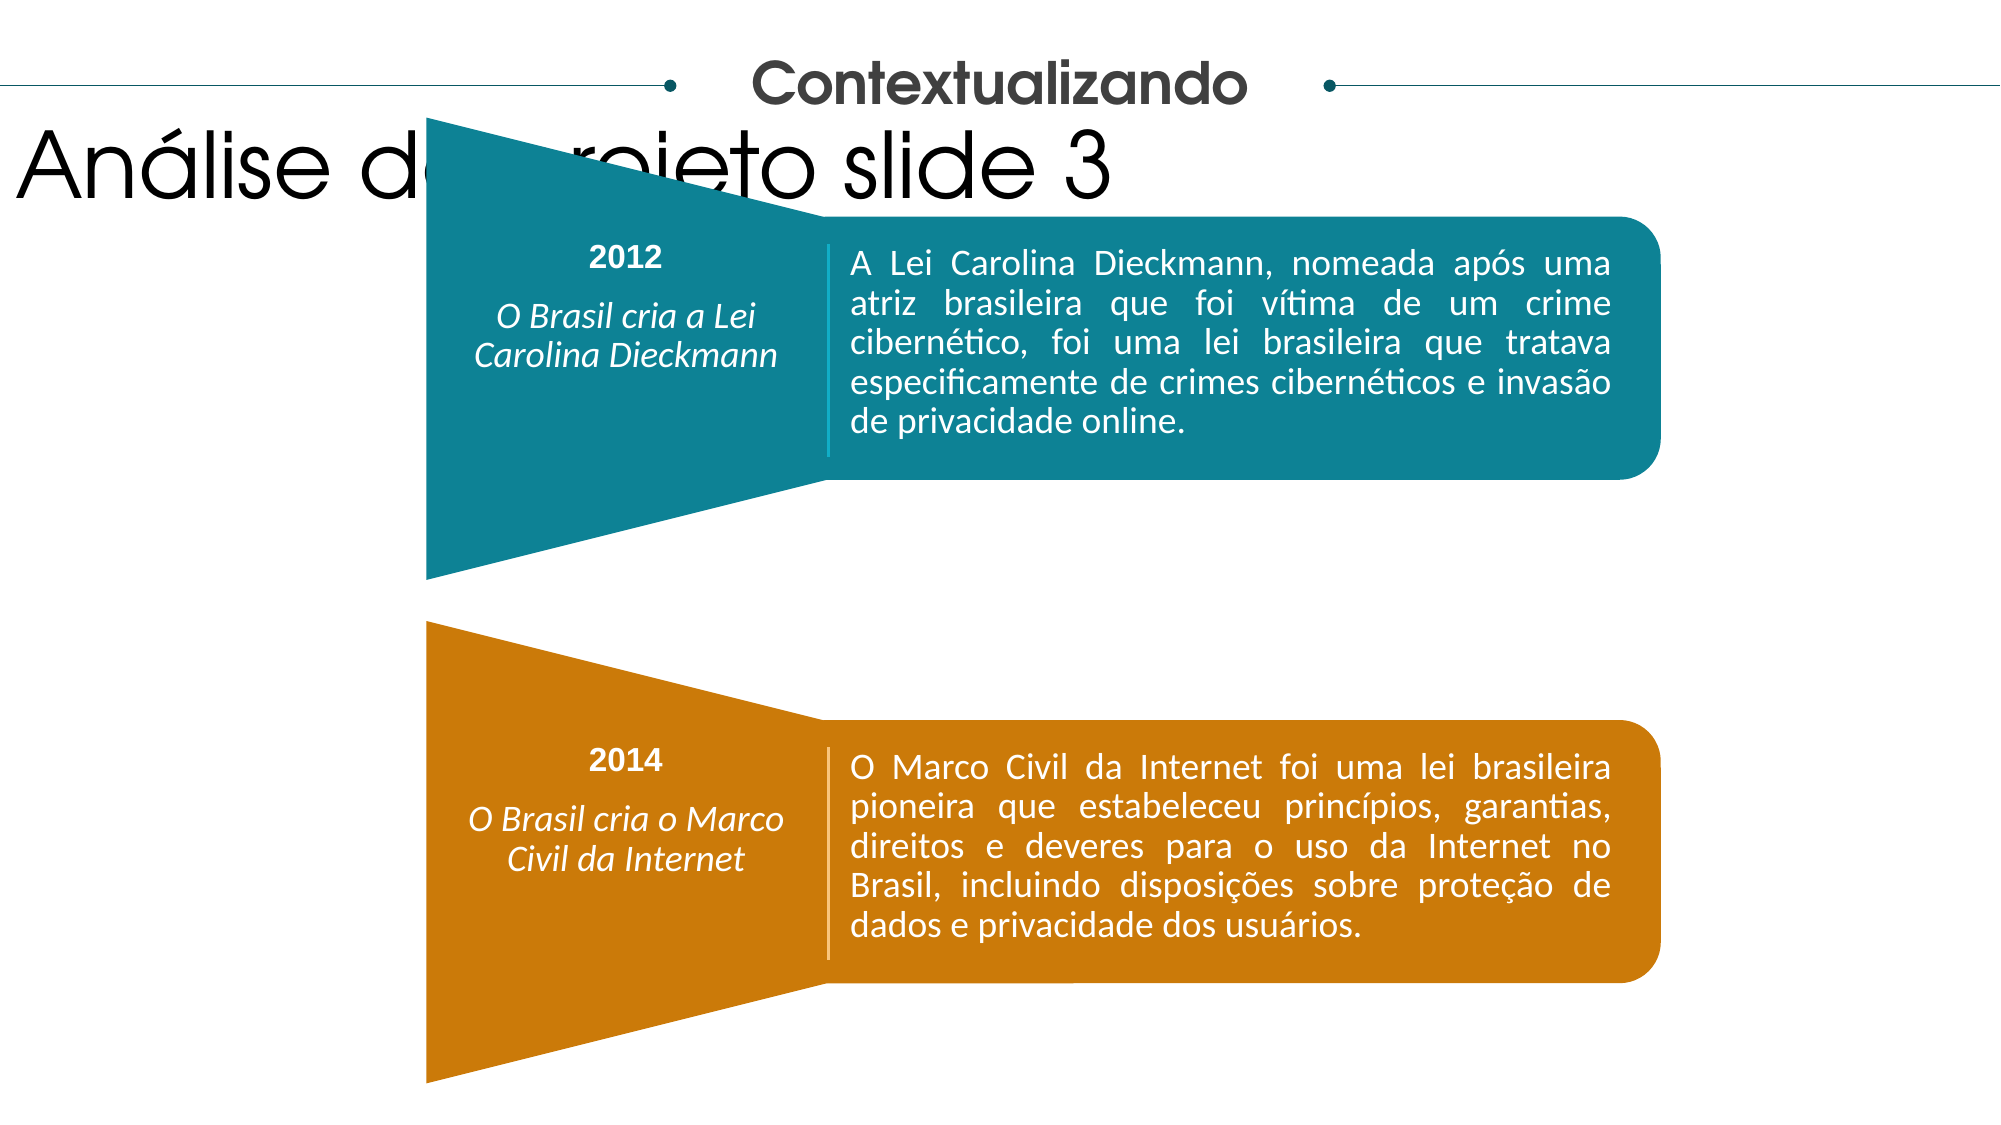

Contextualizando
Análise de projeto slide 3

2012
A Lei Carolina Dieckmann, nomeada após uma atriz brasileira que foi vítima de um crime cibernético, foi uma lei brasileira que tratava especificamente de crimes cibernéticos e invasão de privacidade online.
O Brasil cria a Lei Carolina Dieckmann

2014
O Marco Civil da Internet foi uma lei brasileira pioneira que estabeleceu princípios, garantias, direitos e deveres para o uso da Internet no Brasil, incluindo disposições sobre proteção de dados e privacidade dos usuários.
O Brasil cria o Marco Civil da Internet